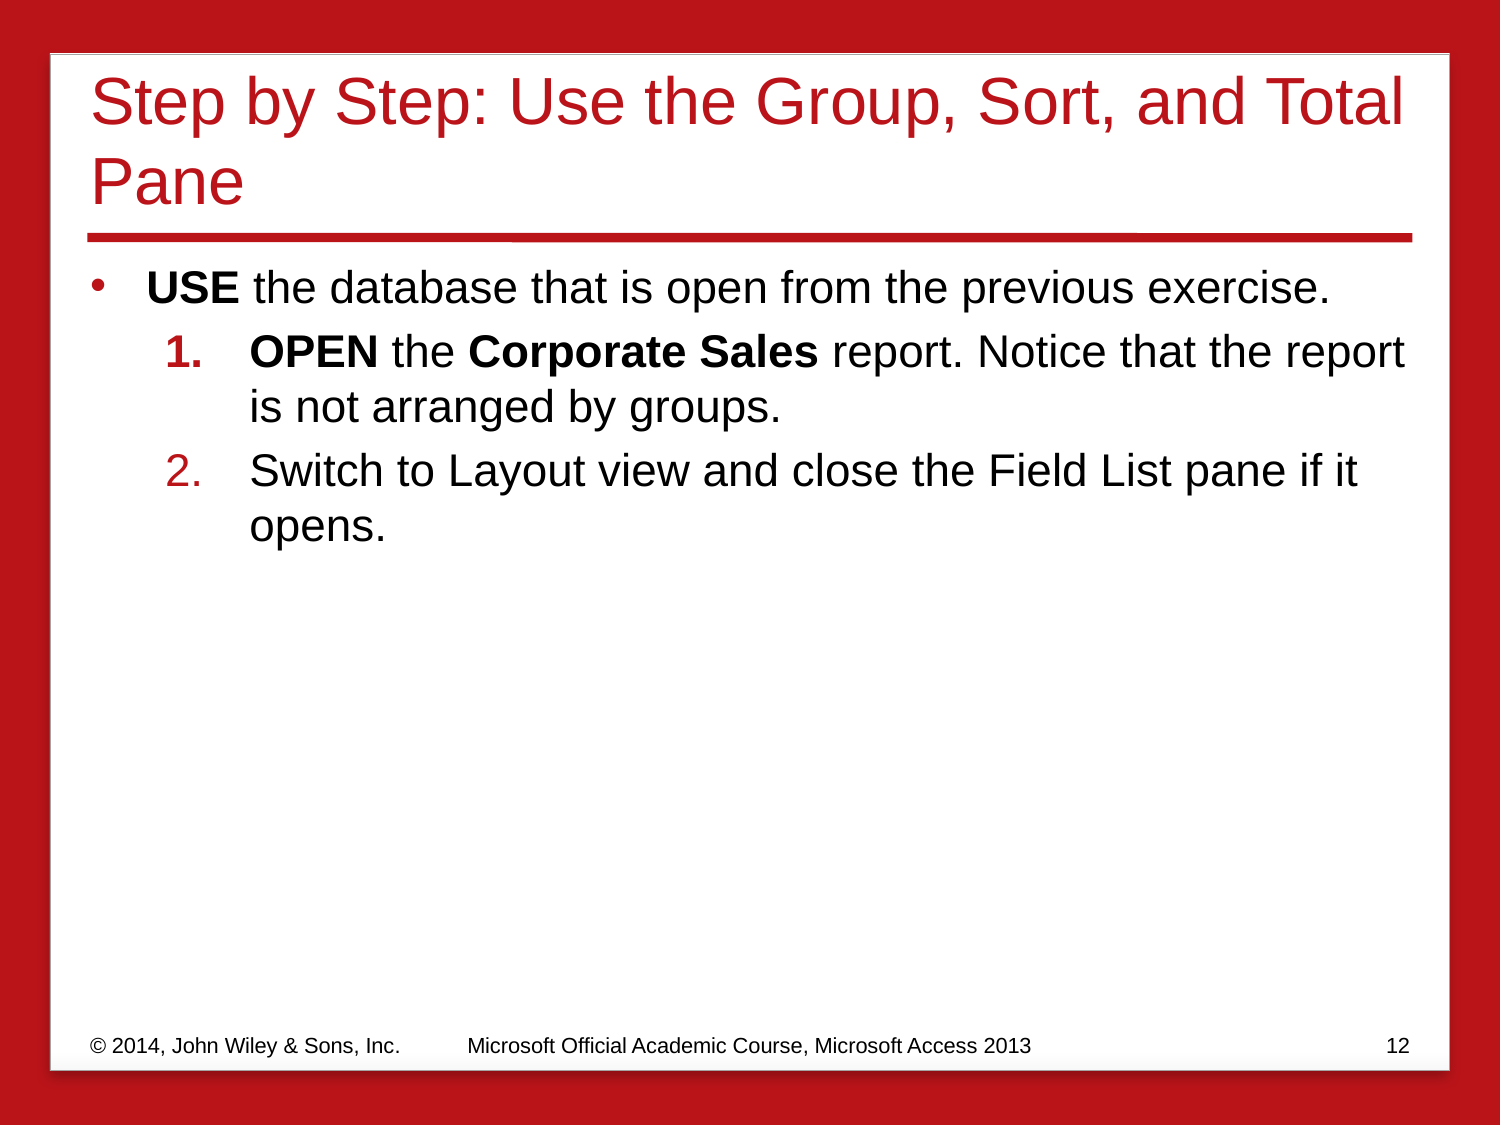

# Step by Step: Use the Group, Sort, and Total Pane
USE the database that is open from the previous exercise.
OPEN the Corporate Sales report. Notice that the report is not arranged by groups.
Switch to Layout view and close the Field List pane if it opens.
© 2014, John Wiley & Sons, Inc.
Microsoft Official Academic Course, Microsoft Access 2013
12